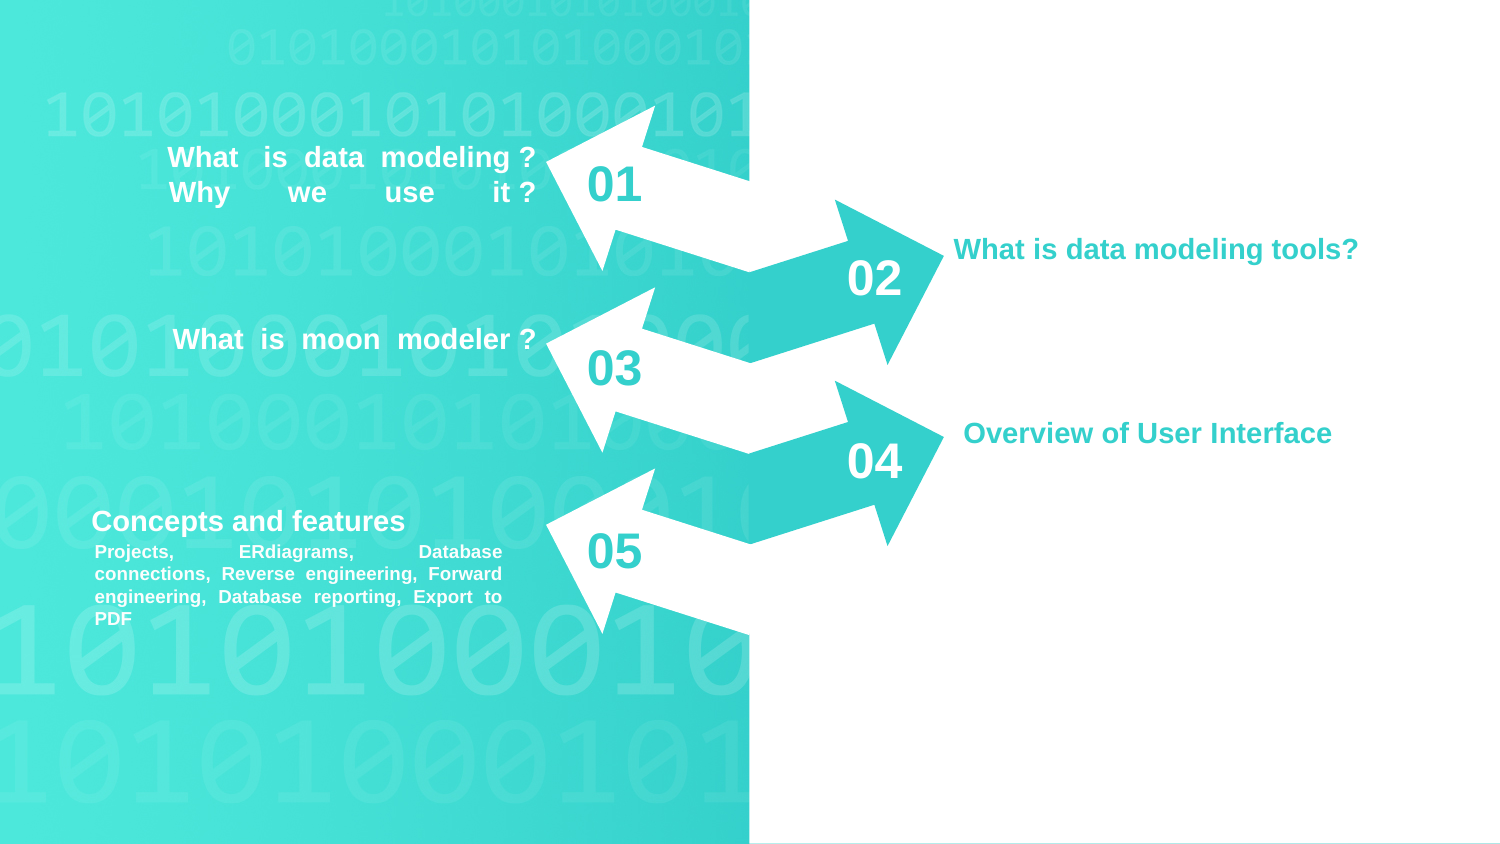

What   is  data  modeling ?
Why       we       use       it ?
01

What is data modeling tools?
02

What  is  moon  modeler ?
03

Overview of User Interface
04

Concepts and features
05
Projects, ERdiagrams, Database connections, Reverse engineering, Forward engineering, Database reporting, Export to PDF
06